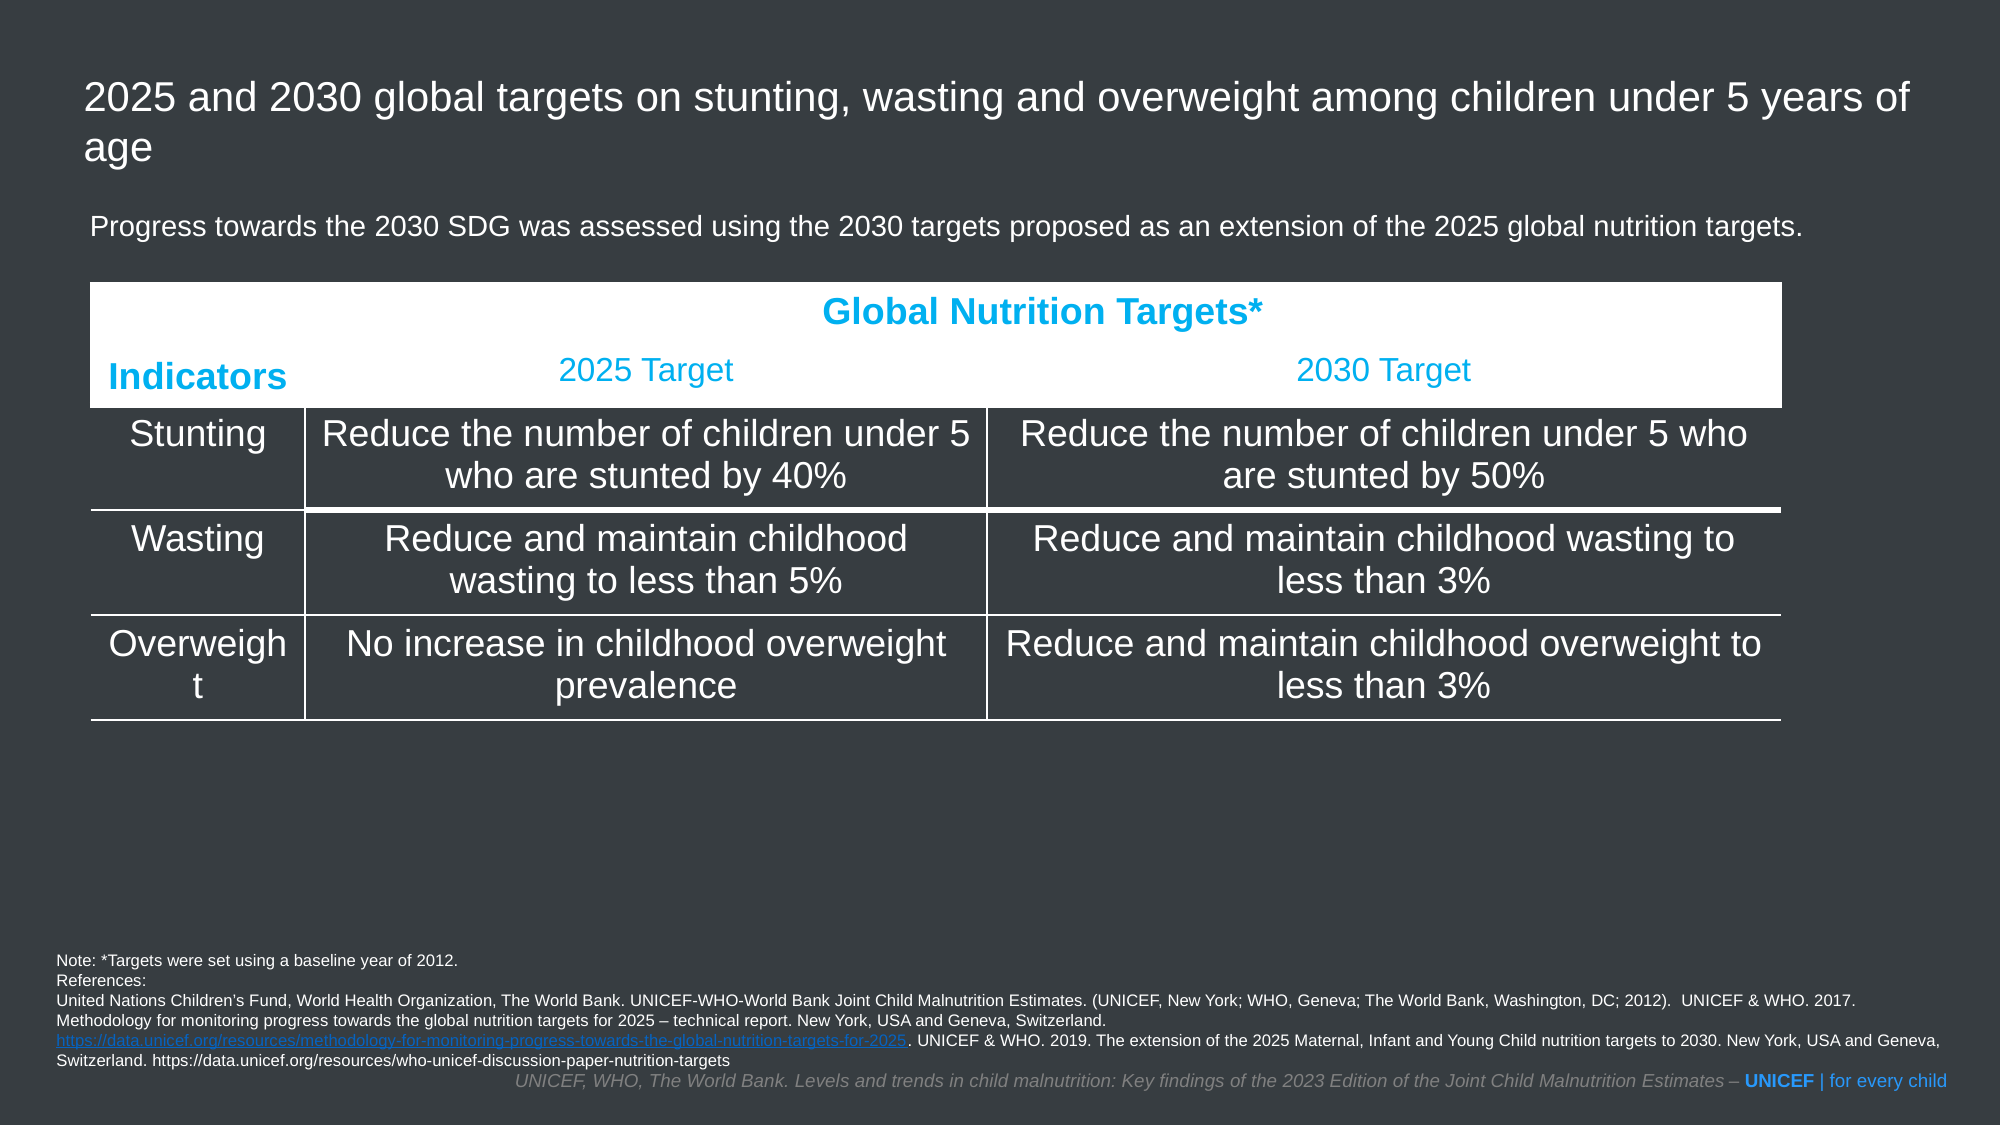

2025 and 2030 global targets on stunting, wasting and overweight among children under 5 years of age
Progress towards the 2030 SDG was assessed using the 2030 targets proposed as an extension of the 2025 global nutrition targets.
| Indicators | Global Nutrition Targets\* |  |
| --- | --- | --- |
|  | 2025 Target | 2030 Target |
| Stunting | Reduce the number of children under 5 who are stunted by 40% | Reduce the number of children under 5 who are stunted by 50% |
| Wasting | Reduce and maintain childhood wasting to less than 5% | Reduce and maintain childhood wasting to less than 3% |
| Overweight | No increase in childhood overweight prevalence | Reduce and maintain childhood overweight to less than 3% |
Note: *Targets were set using a baseline year of 2012.
References:
United Nations Children’s Fund, World Health Organization, The World Bank. UNICEF-WHO-World Bank Joint Child Malnutrition Estimates. (UNICEF, New York; WHO, Geneva; The World Bank, Washington, DC; 2012).  UNICEF & WHO. 2017. Methodology for monitoring progress towards the global nutrition targets for 2025 – technical report. New York, USA and Geneva, Switzerland. https://data.unicef.org/resources/methodology-for-monitoring-progress-towards-the-global-nutrition-targets-for-2025. UNICEF & WHO. 2019. The extension of the 2025 Maternal, Infant and Young Child nutrition targets to 2030. New York, USA and Geneva, Switzerland. https://data.unicef.org/resources/who-unicef-discussion-paper-nutrition-targets